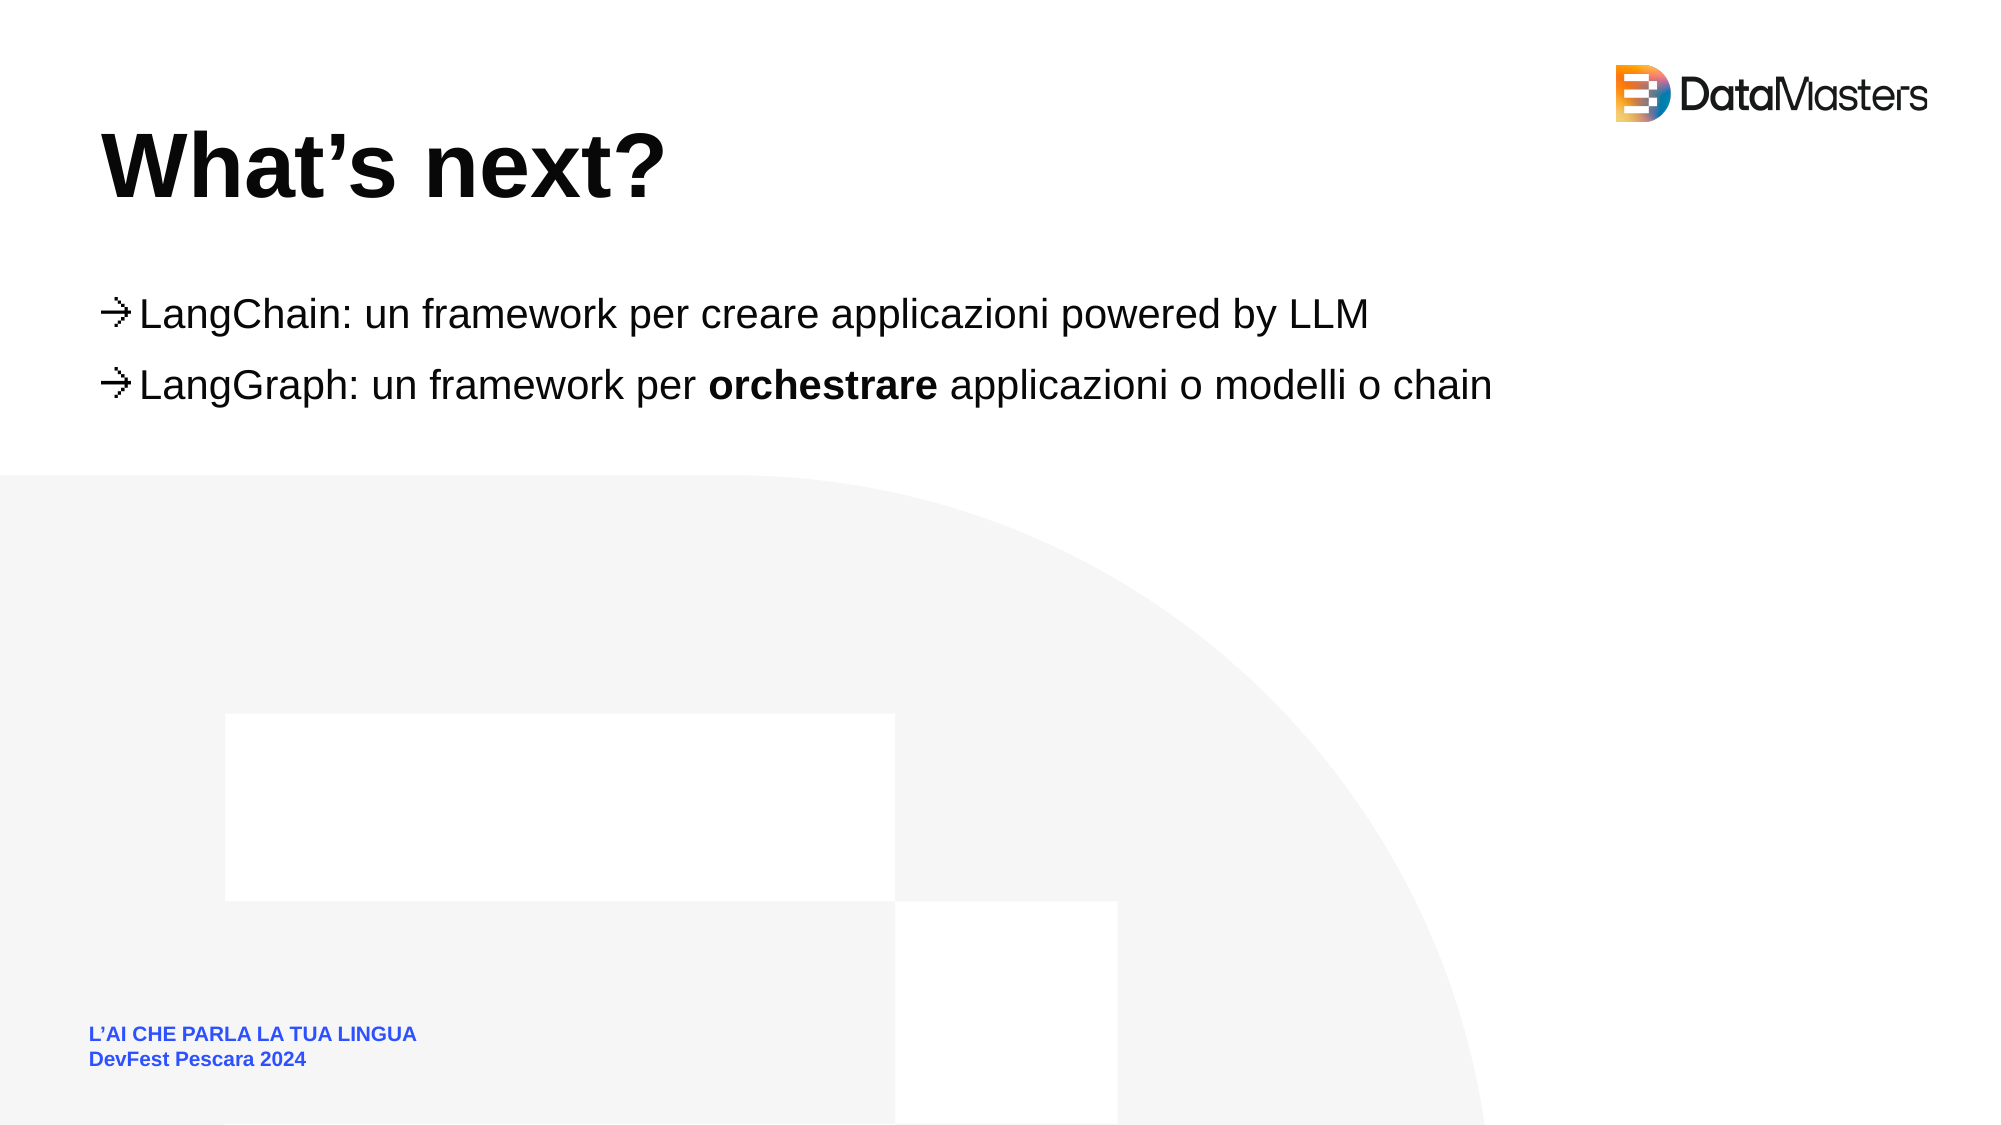

# What’s next?
LangChain: un framework per creare applicazioni powered by LLM
LangGraph: un framework per orchestrare applicazioni o modelli o chain